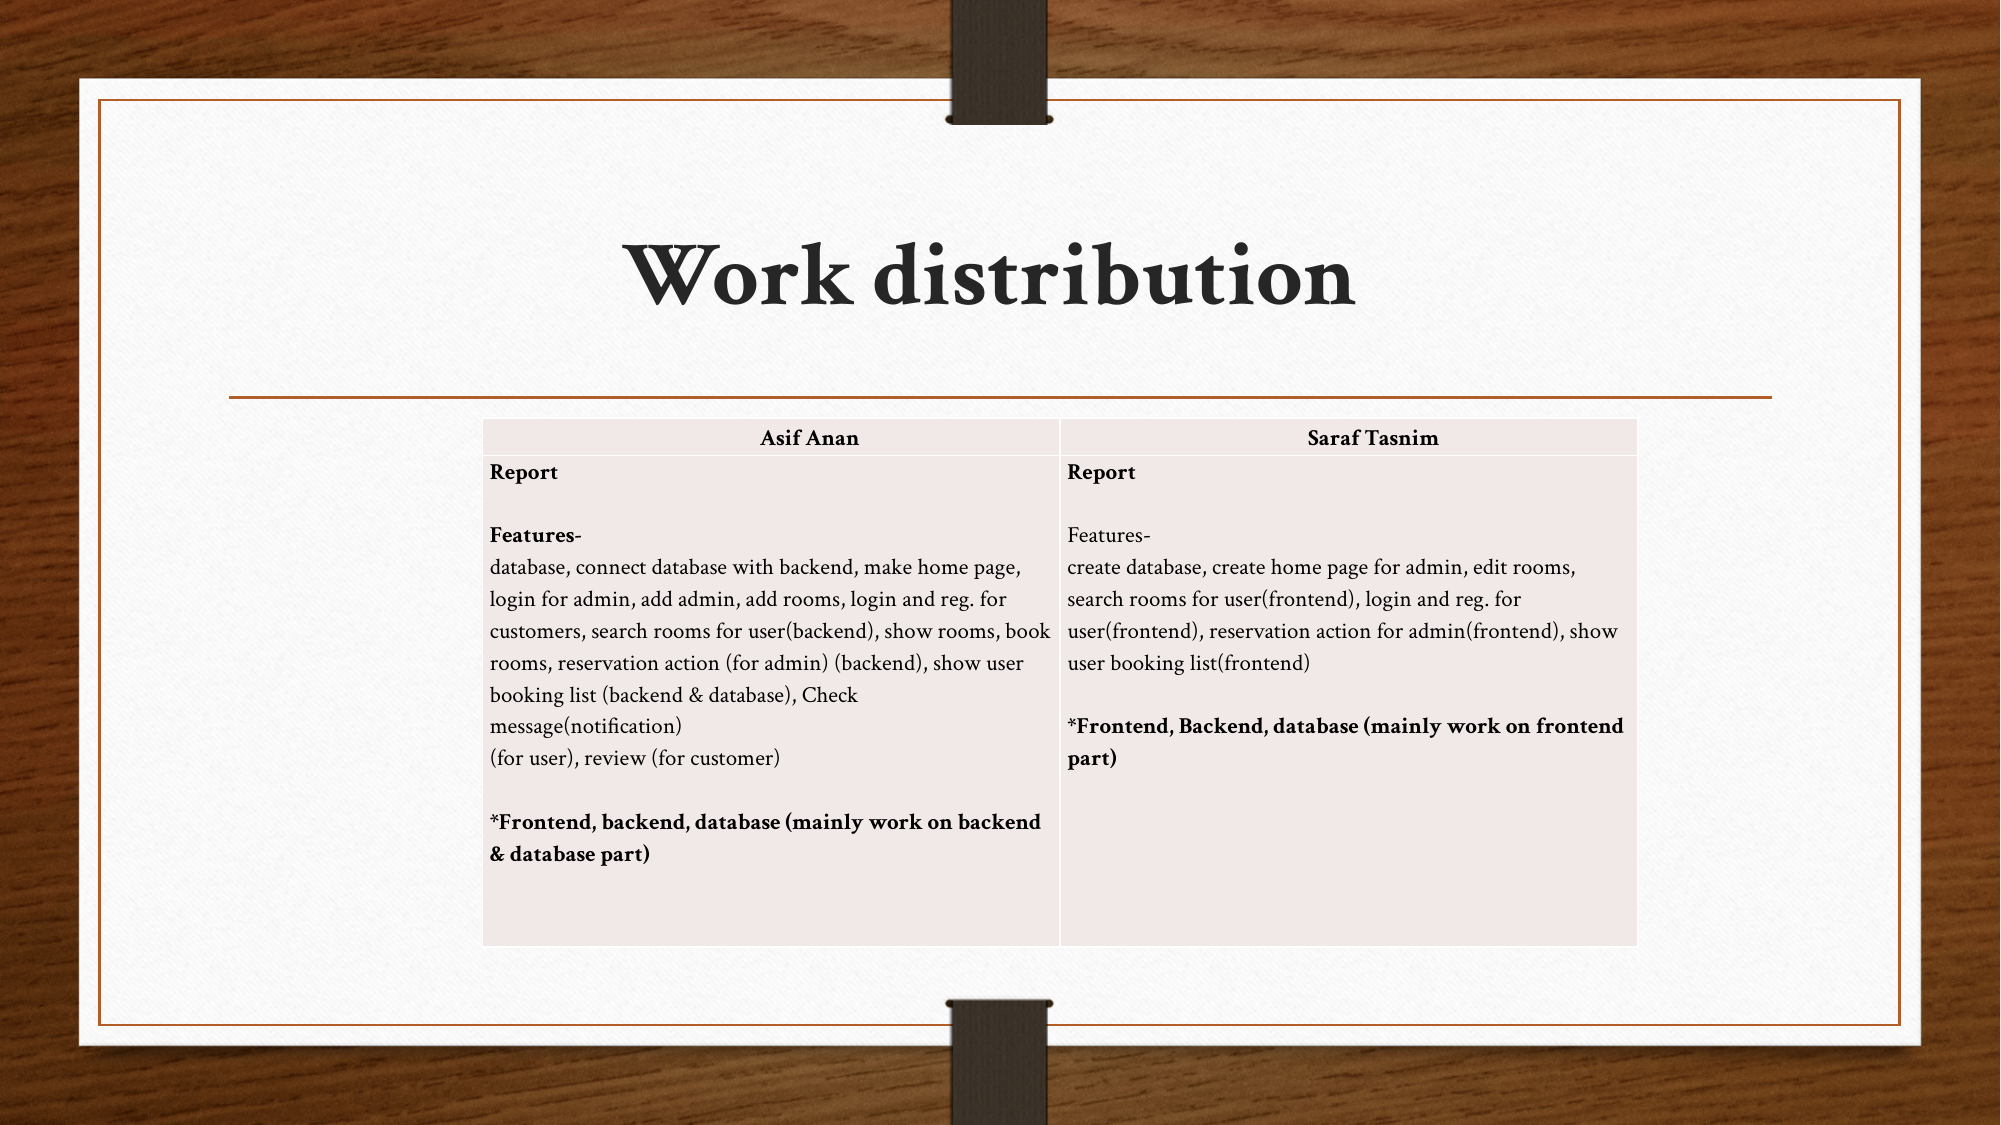

# Work distribution
| Asif Anan | Saraf Tasnim |
| --- | --- |
| Report   Features- database, connect database with backend, make home page, login for admin, add admin, add rooms, login and reg. for customers, search rooms for user(backend), show rooms, book rooms, reservation action (for admin) (backend), show user booking list (backend & database), Check message(notification) (for user), review (for customer) \*Frontend, backend, database (mainly work on backend & database part) | Report   Features- create database, create home page for admin, edit rooms, search rooms for user(frontend), login and reg. for user(frontend), reservation action for admin(frontend), show user booking list(frontend)   \*Frontend, Backend, database (mainly work on frontend part) |